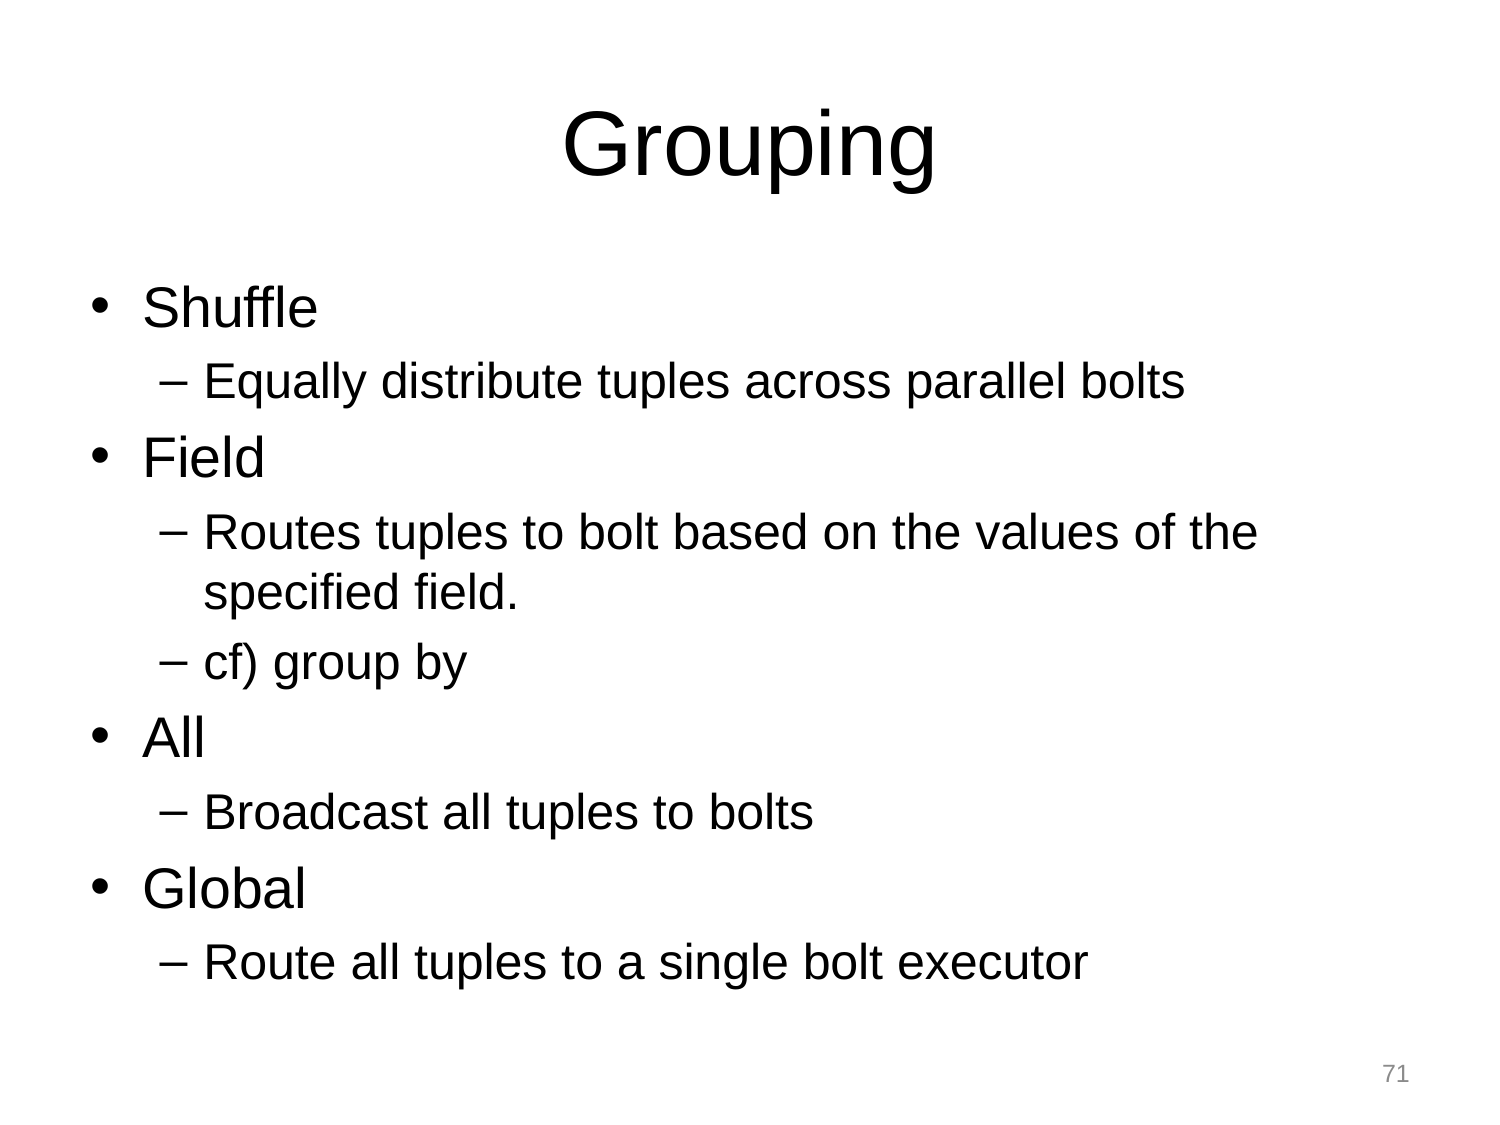

# Grouping
Shuffle
Equally distribute tuples across parallel bolts
Field
Routes tuples to bolt based on the values of the specified field.
cf) group by
All
Broadcast all tuples to bolts
Global
Route all tuples to a single bolt executor

71